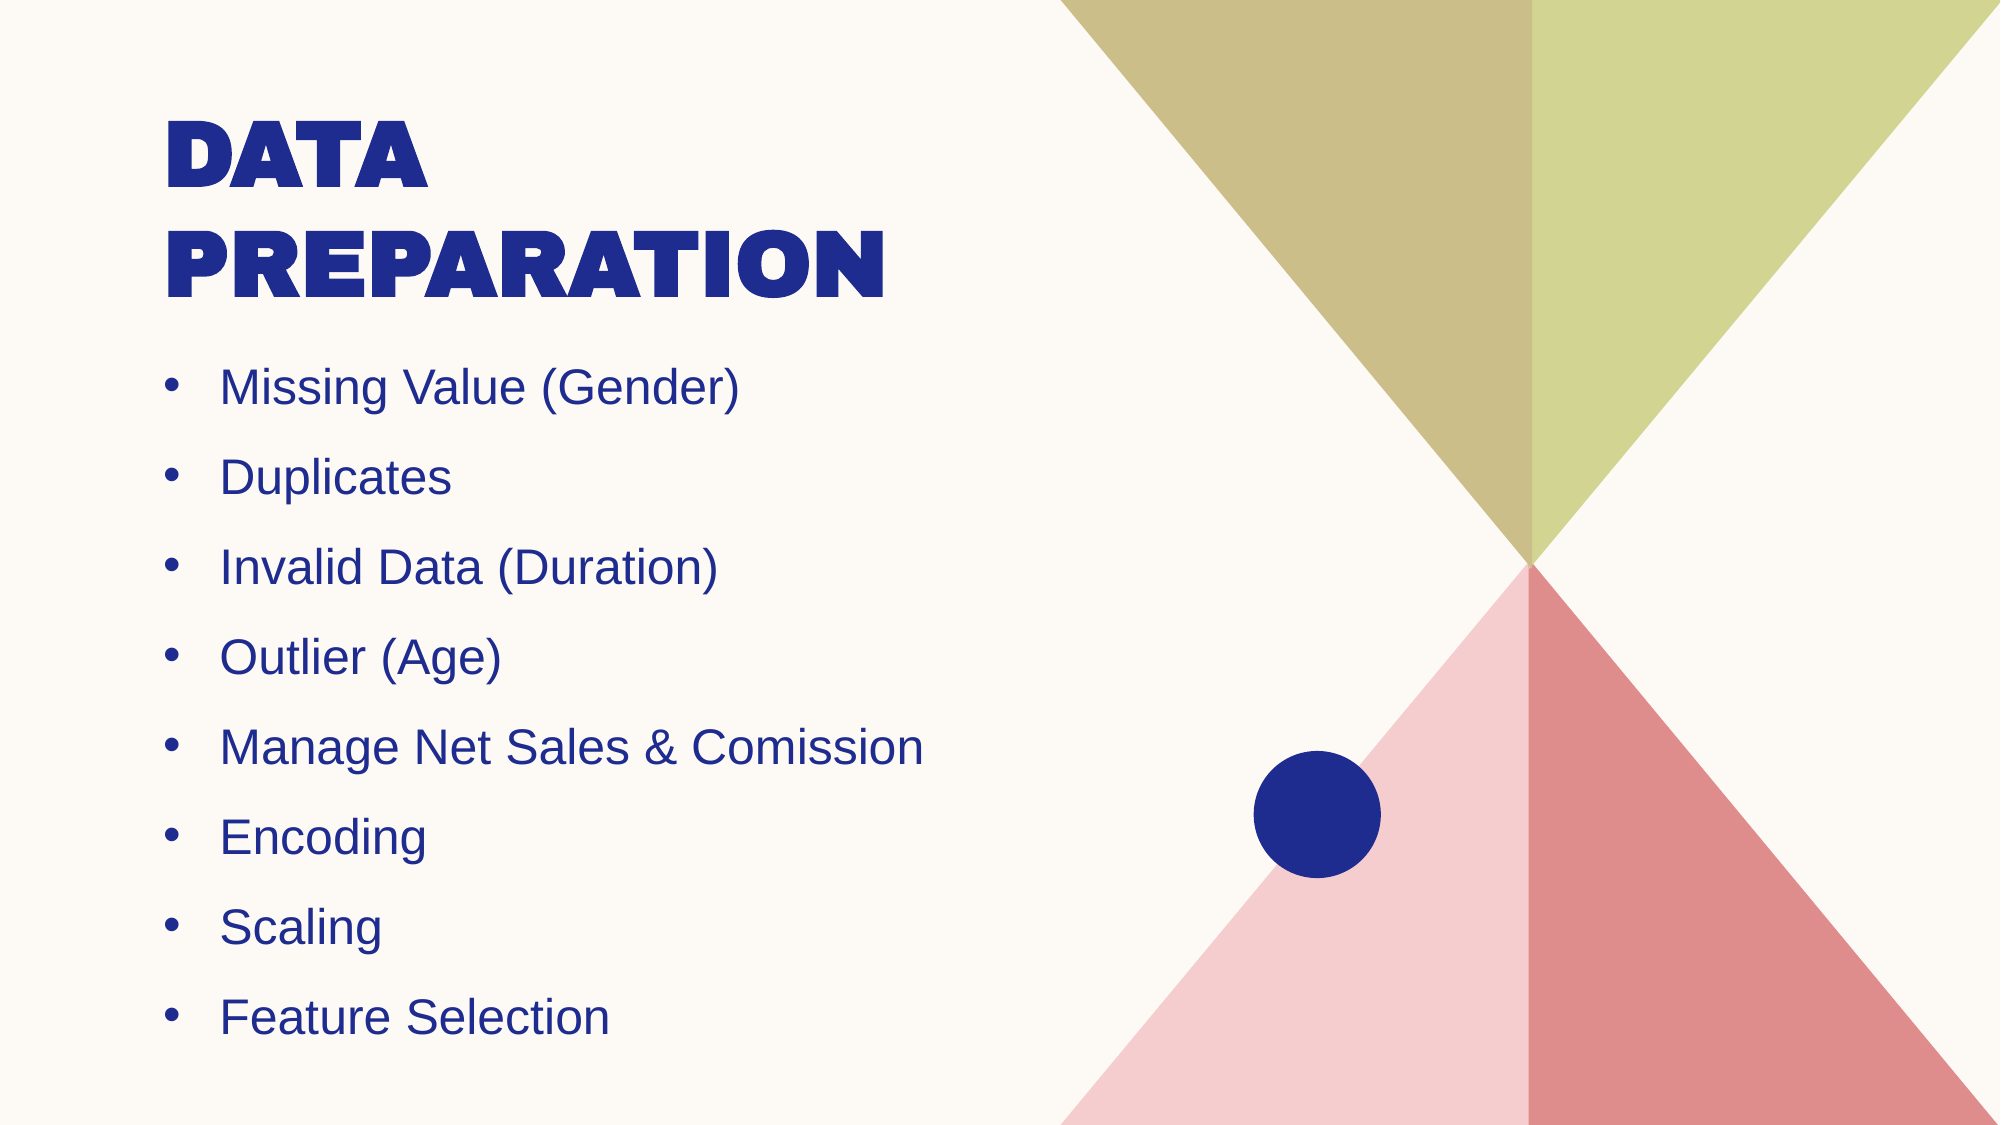

# Data preparation
Missing Value (Gender)
Duplicates
Invalid Data (Duration)
Outlier (Age)
Manage Net Sales & Comission
Encoding
Scaling
Feature Selection